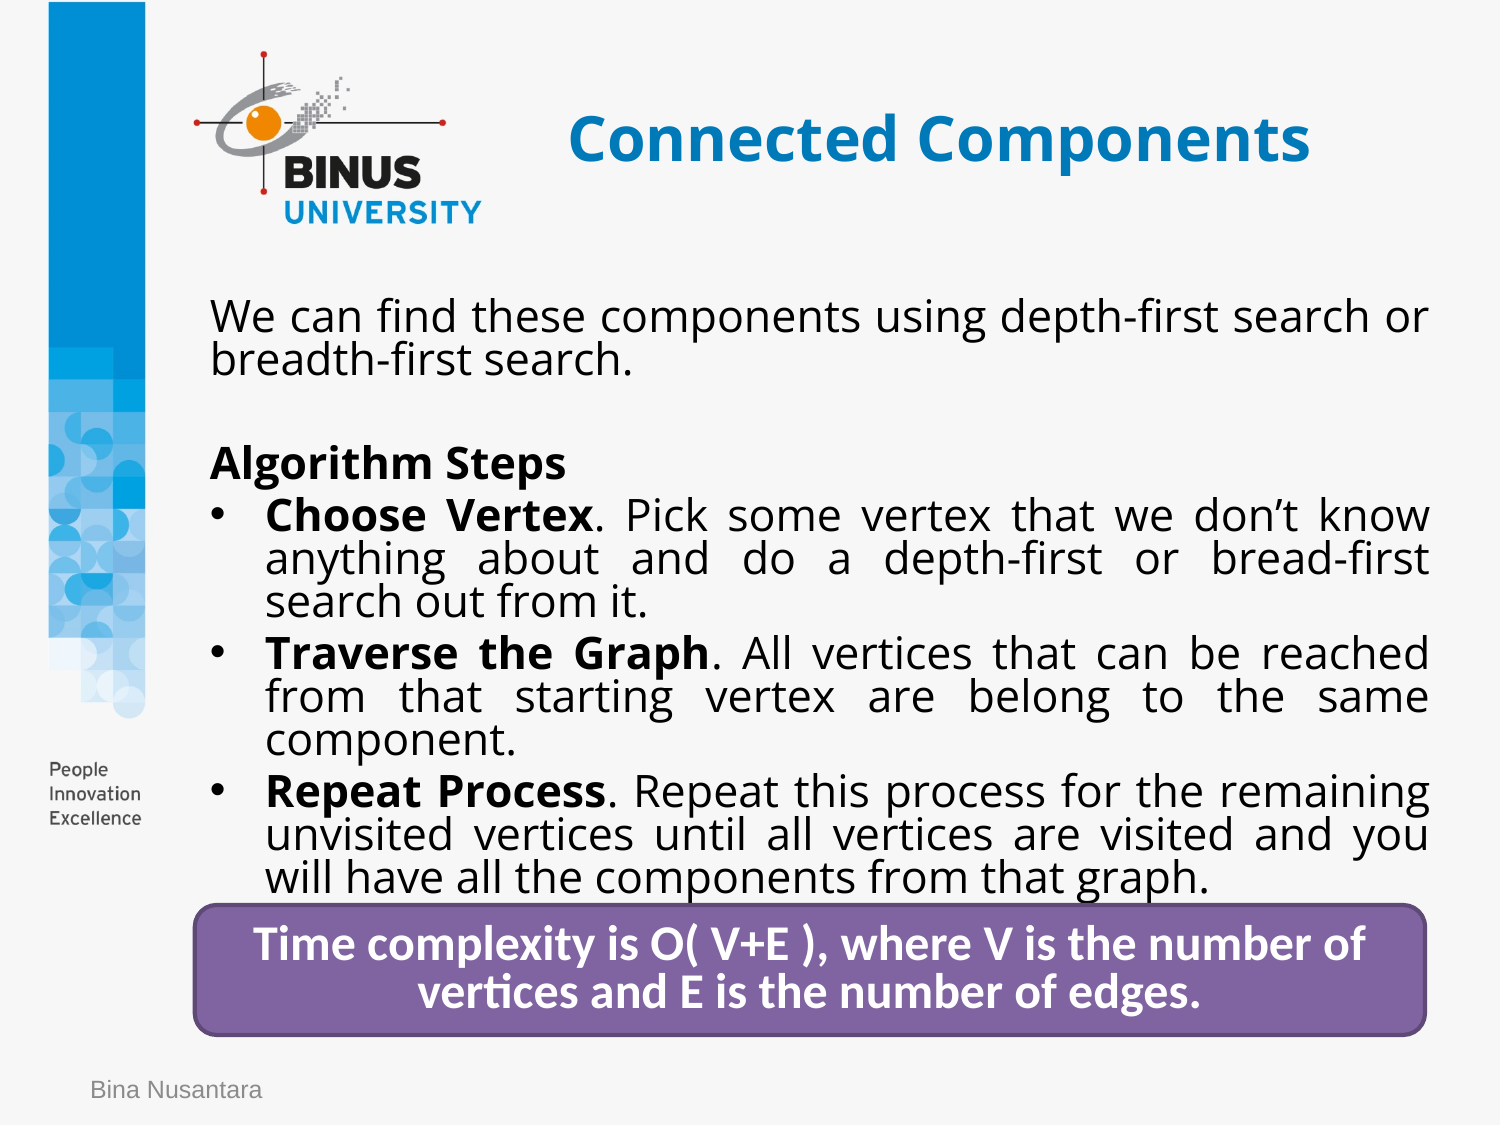

# Connected Components
We can find these components using depth-first search or breadth-first search.

Algorithm Steps
Choose Vertex. Pick some vertex that we don’t know anything about and do a depth-first or bread-first search out from it.
Traverse the Graph. All vertices that can be reached from that starting vertex are belong to the same component.
Repeat Process. Repeat this process for the remaining unvisited vertices until all vertices are visited and you will have all the components from that graph.
Time complexity is O( V+E ), where V is the number of vertices and E is the number of edges.
Bina Nusantara